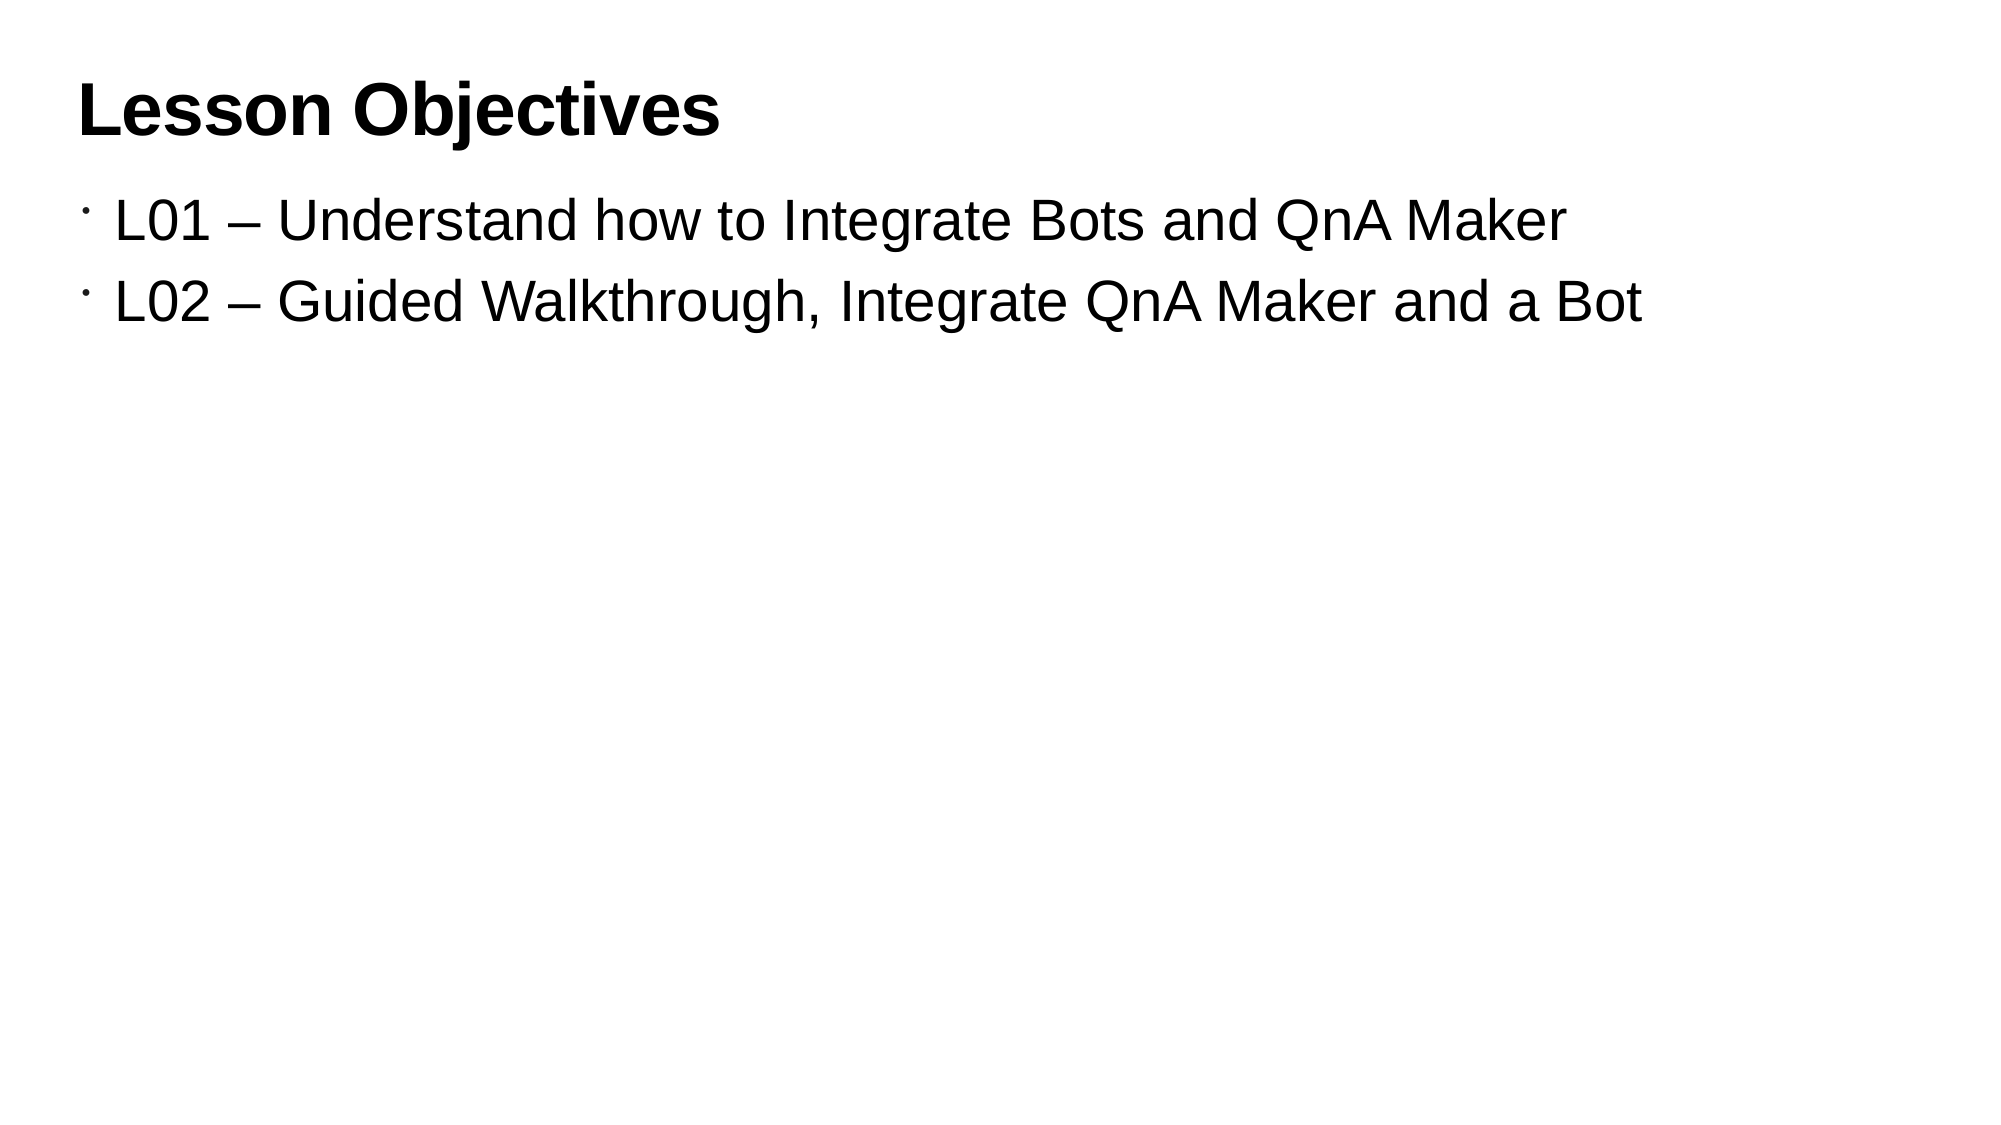

# Lesson Objectives
L01 – Understand how to Integrate Bots and QnA Maker
L02 – Guided Walkthrough, Integrate QnA Maker and a Bot